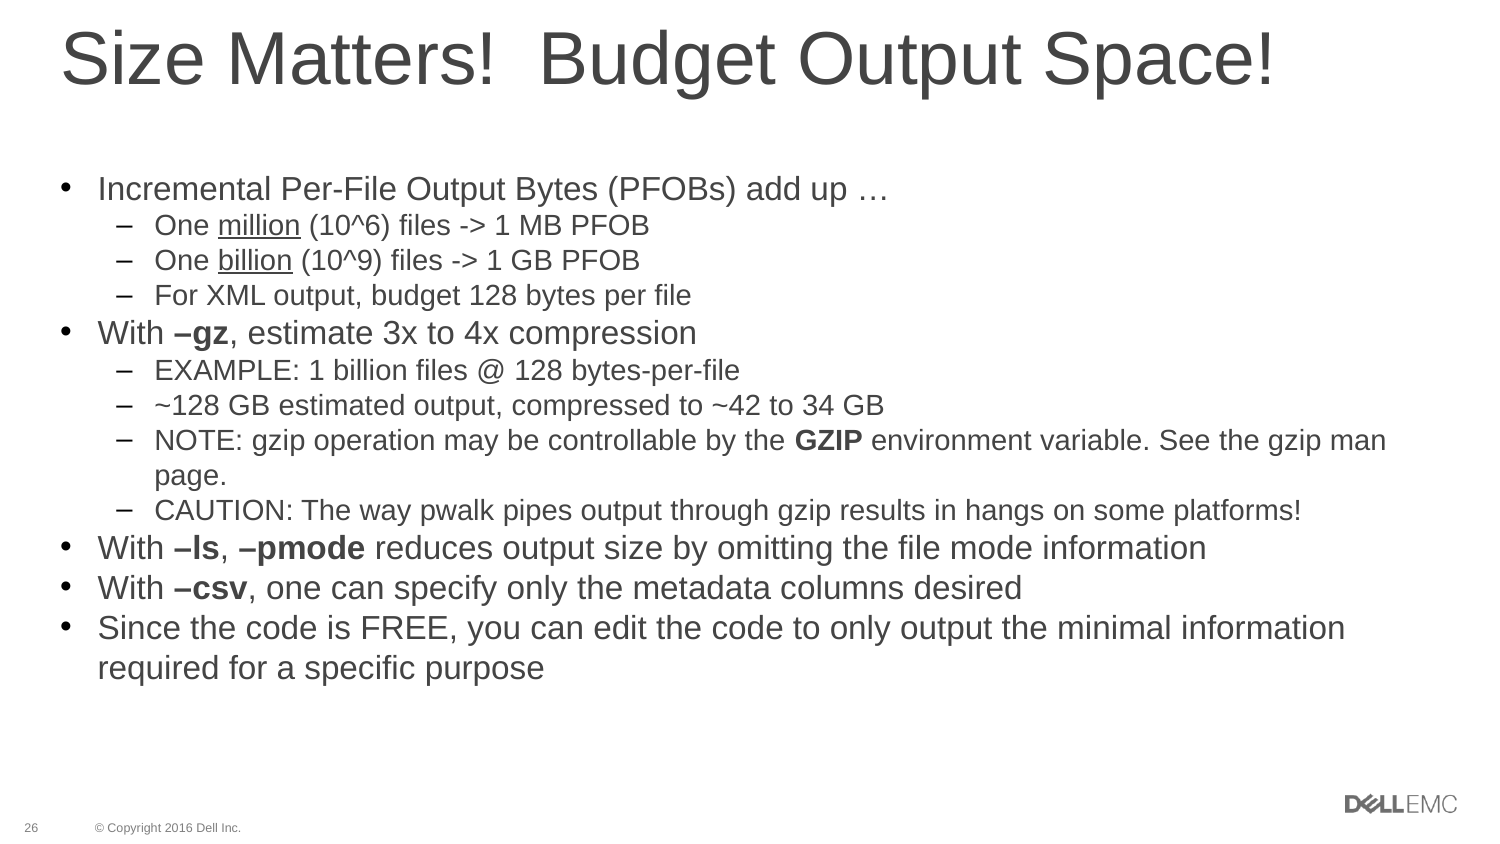

# Size Matters!  Budget Output Space!
Incremental Per-File Output Bytes (PFOBs) add up …
One million (10^6) files -> 1 MB PFOB
One billion (10^9) files -> 1 GB PFOB
For XML output, budget 128 bytes per file
With –gz, estimate 3x to 4x compression
EXAMPLE: 1 billion files @ 128 bytes-per-file
~128 GB estimated output, compressed to ~42 to 34 GB
NOTE: gzip operation may be controllable by the GZIP environment variable. See the gzip man page.
CAUTION: The way pwalk pipes output through gzip results in hangs on some platforms!
With –ls, –pmode reduces output size by omitting the file mode information
With –csv, one can specify only the metadata columns desired
Since the code is FREE, you can edit the code to only output the minimal information required for a specific purpose